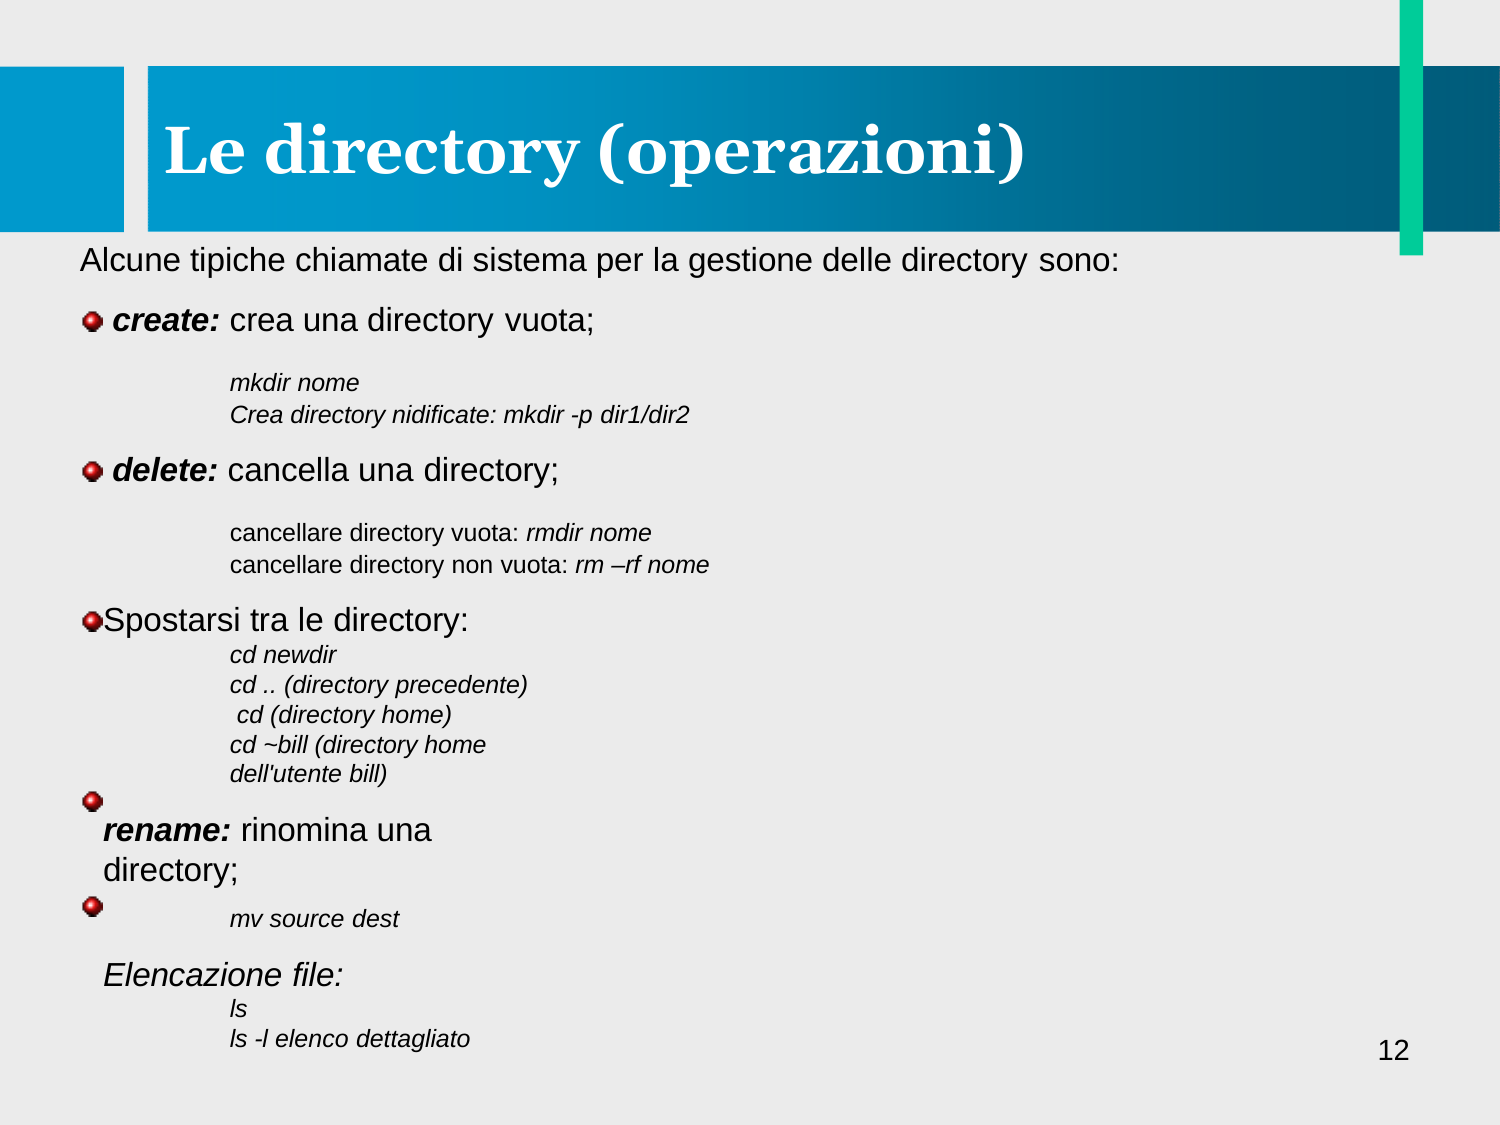

# Le directory (operazioni)

Alcune tipiche chiamate di sistema per la gestione delle directory sono:
create: crea una directory vuota;
mkdir nome
Crea directory nidificate: mkdir -p dir1/dir2
delete: cancella una directory;
cancellare directory vuota: rmdir nome
cancellare directory non vuota: rm –rf nome
Spostarsi tra le directory:
cd newdir
cd .. (directory precedente)  cd (directory home)
cd ~bill (directory home dell'utente bill)
rename: rinomina una directory;
mv source dest
Elencazione file:
ls
ls -l elenco dettagliato

12